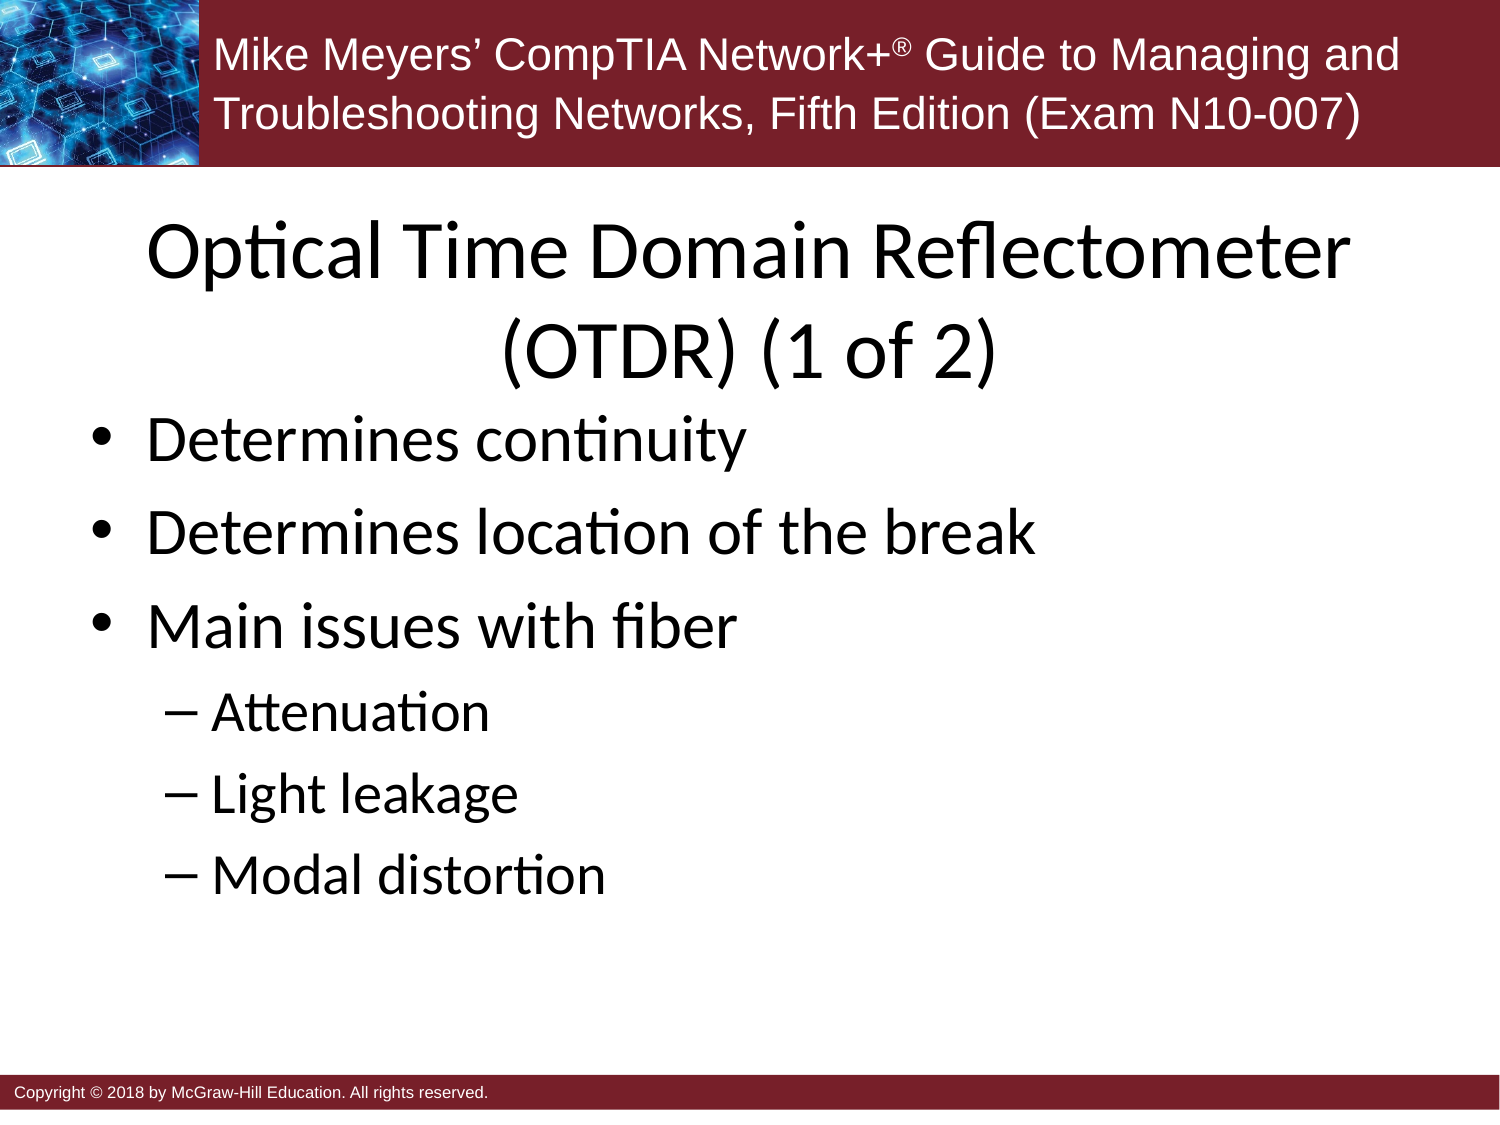

# Optical Time Domain Reflectometer (OTDR) (1 of 2)
Determines continuity
Determines location of the break
Main issues with fiber
Attenuation
Light leakage
Modal distortion